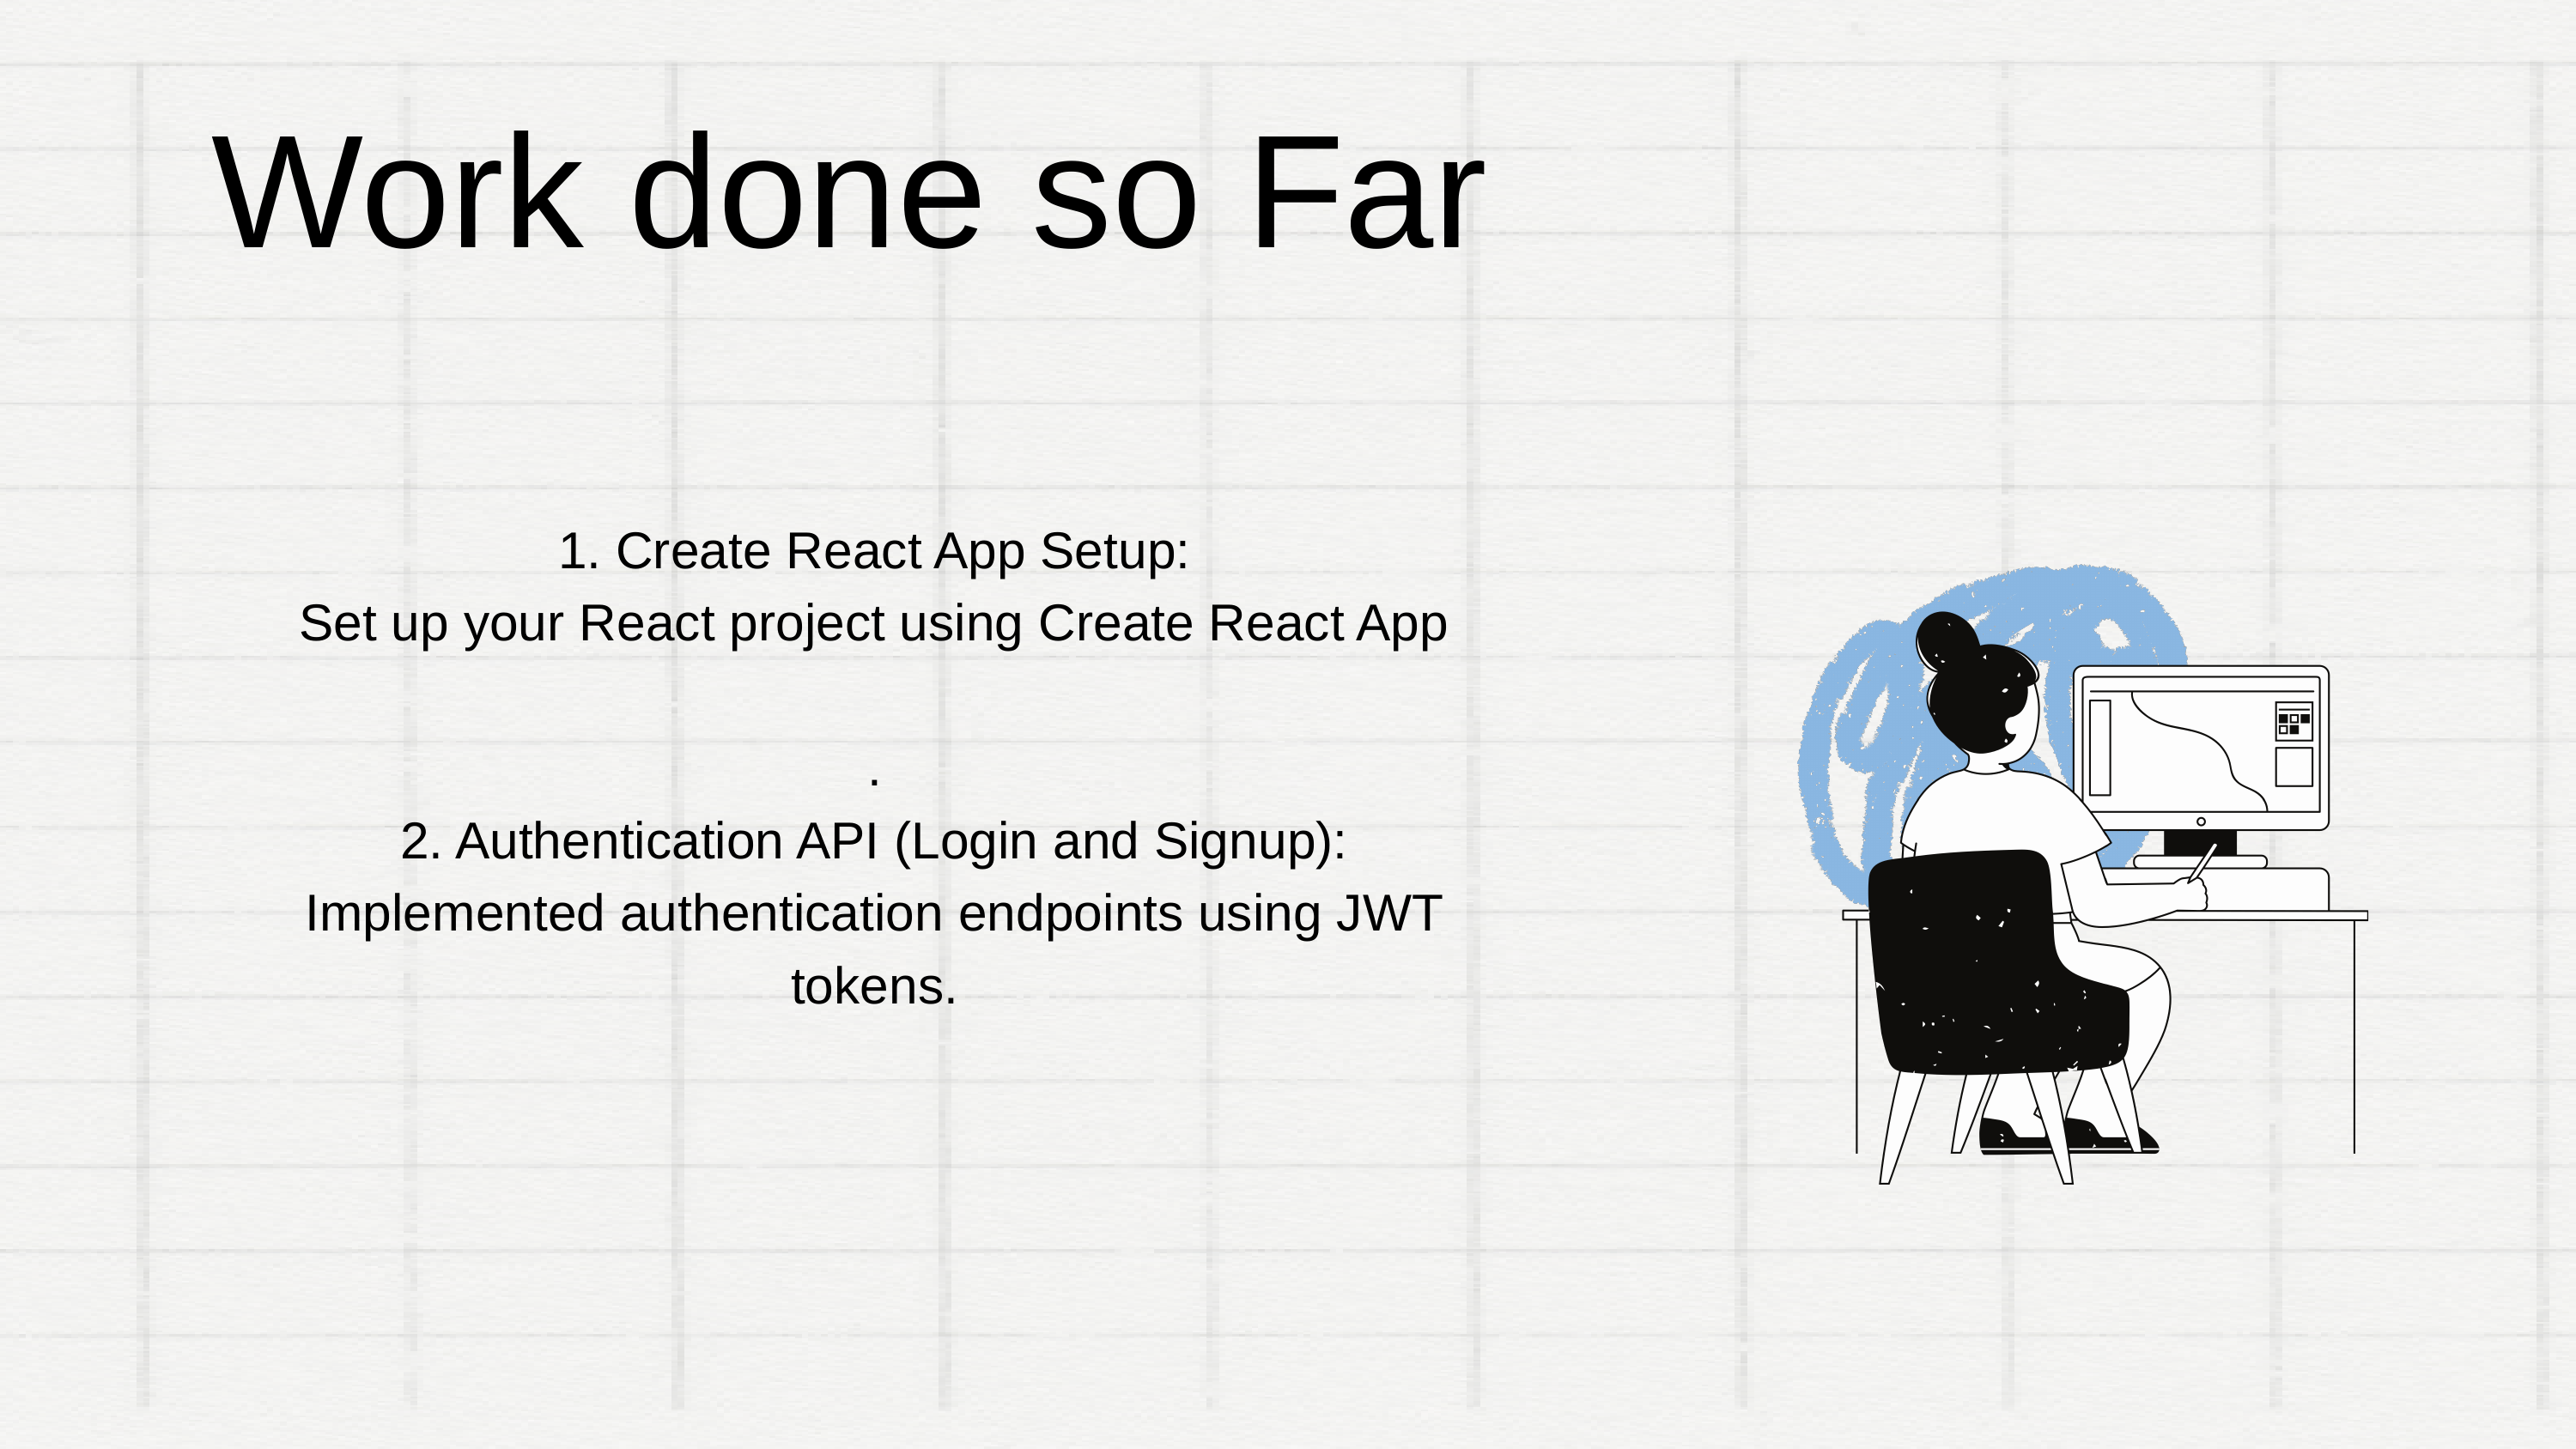

Work done so Far
1. Create React App Setup:
Set up your React project using Create React App

.
2. Authentication API (Login and Signup):
Implemented authentication endpoints using JWT tokens.